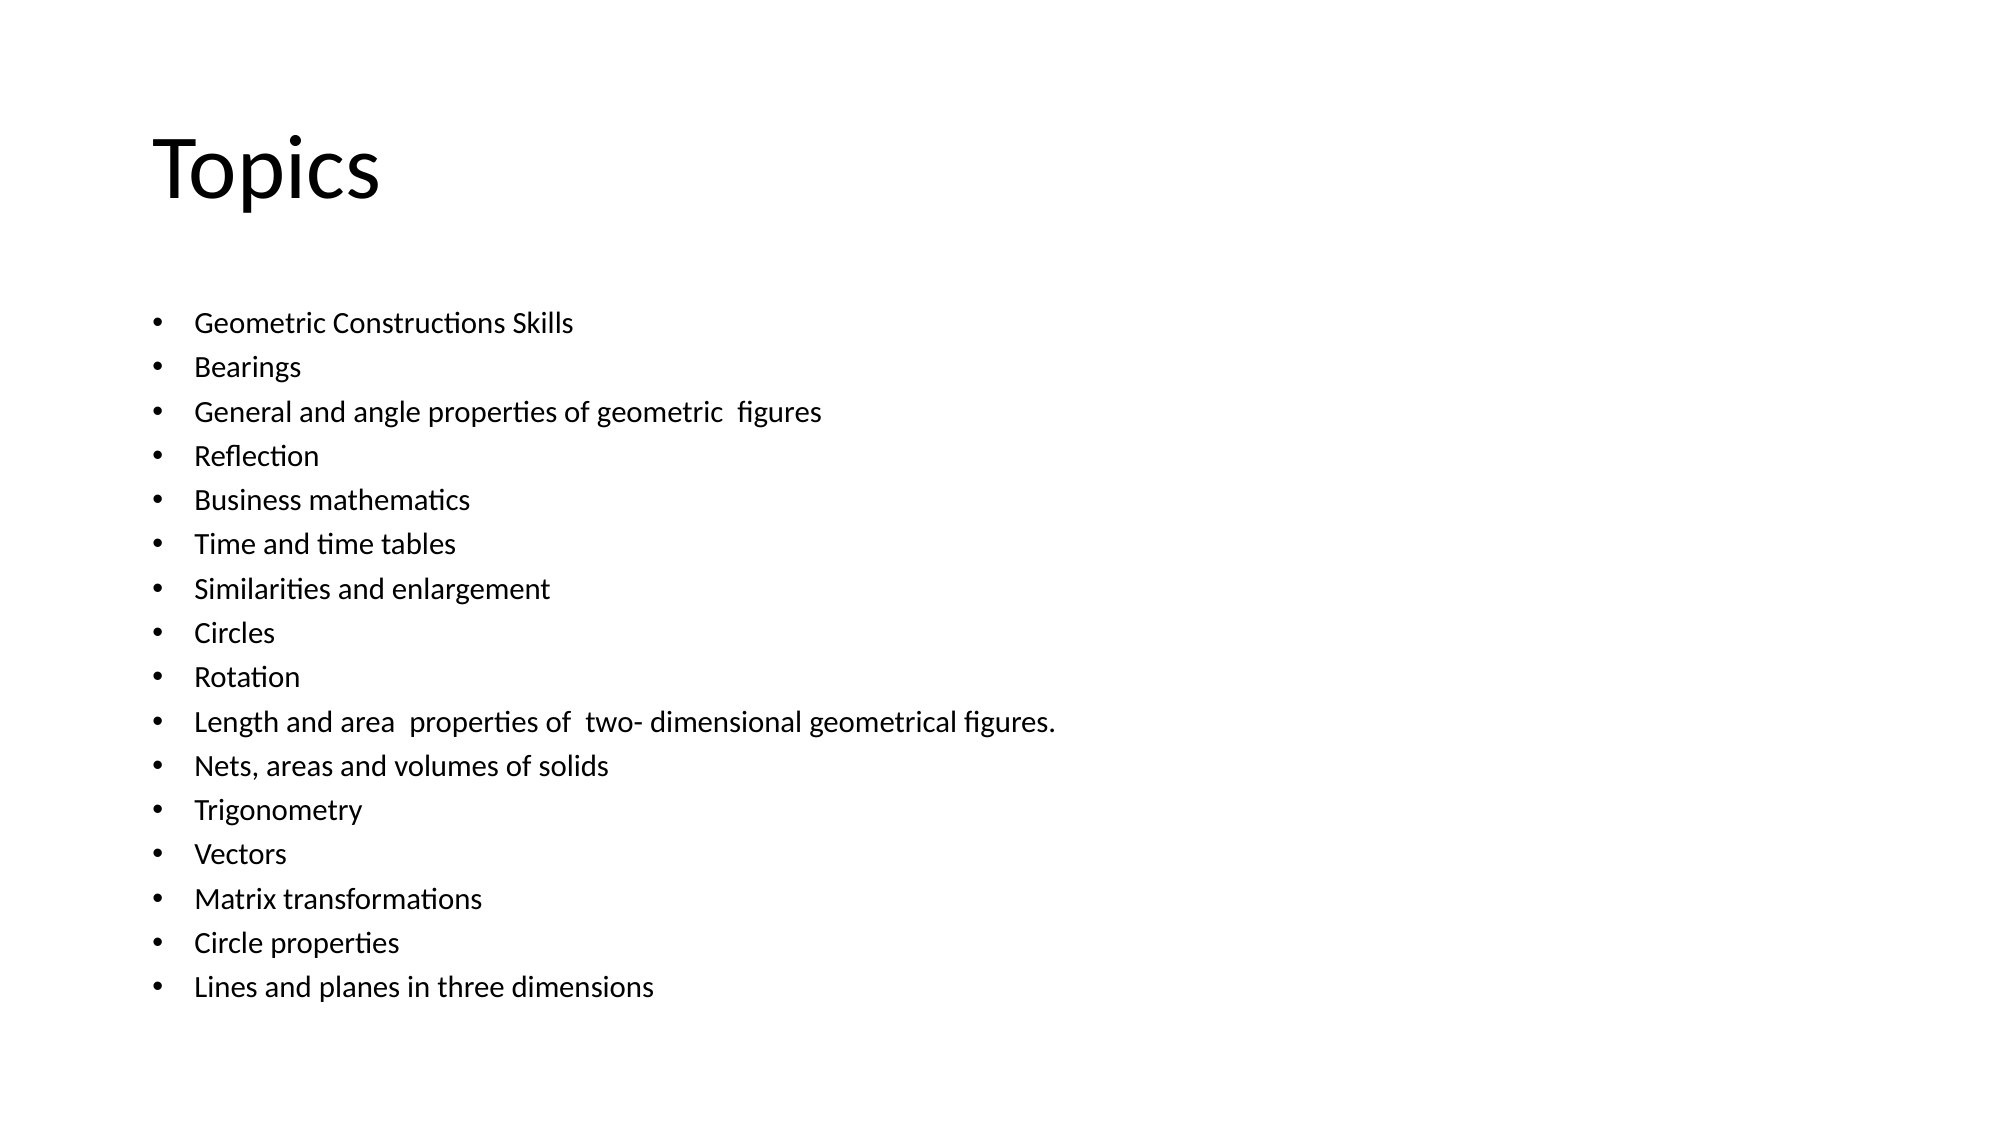

# Topics
Geometric Constructions Skills
Bearings
General and angle properties of geometric  figures
Reflection
Business mathematics
Time and time tables
Similarities and enlargement
Circles
Rotation
Length and area  properties of  two- dimensional geometrical figures.
Nets, areas and volumes of solids
Trigonometry
Vectors
Matrix transformations
Circle properties
Lines and planes in three dimensions